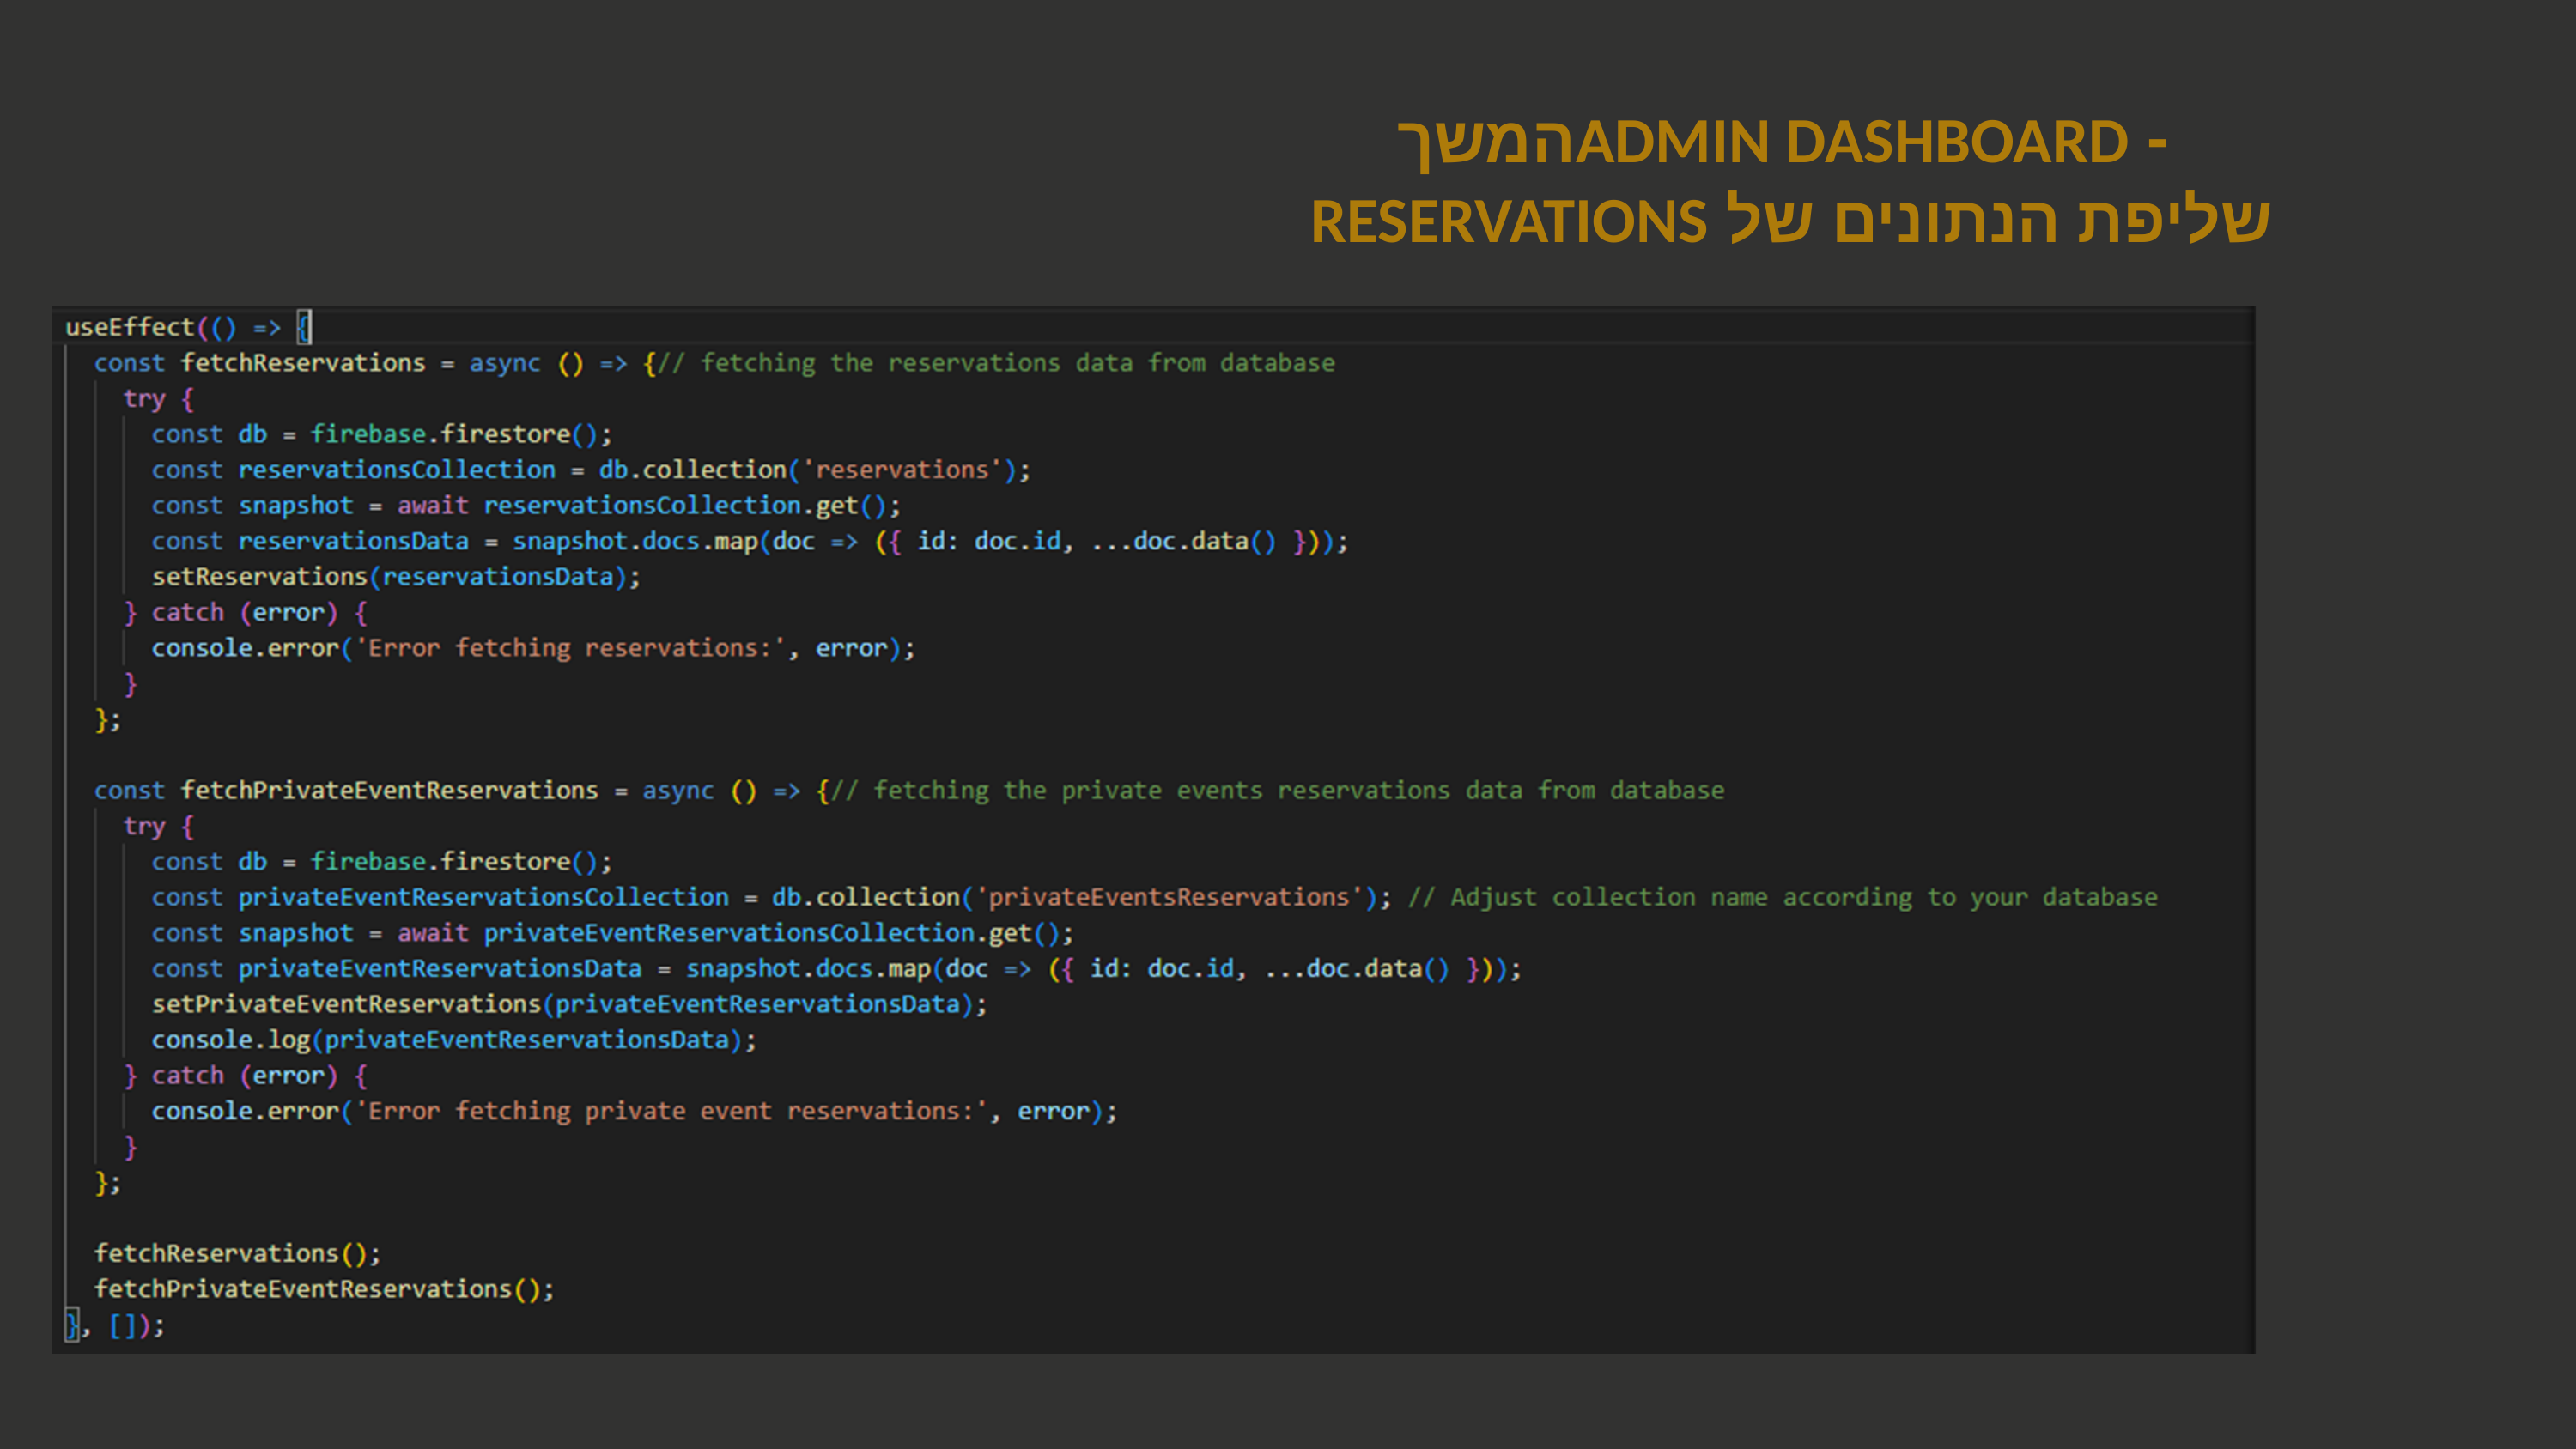

- ADMIN DASHBOARDהמשך
שליפת הנתונים של RESERVATIONS